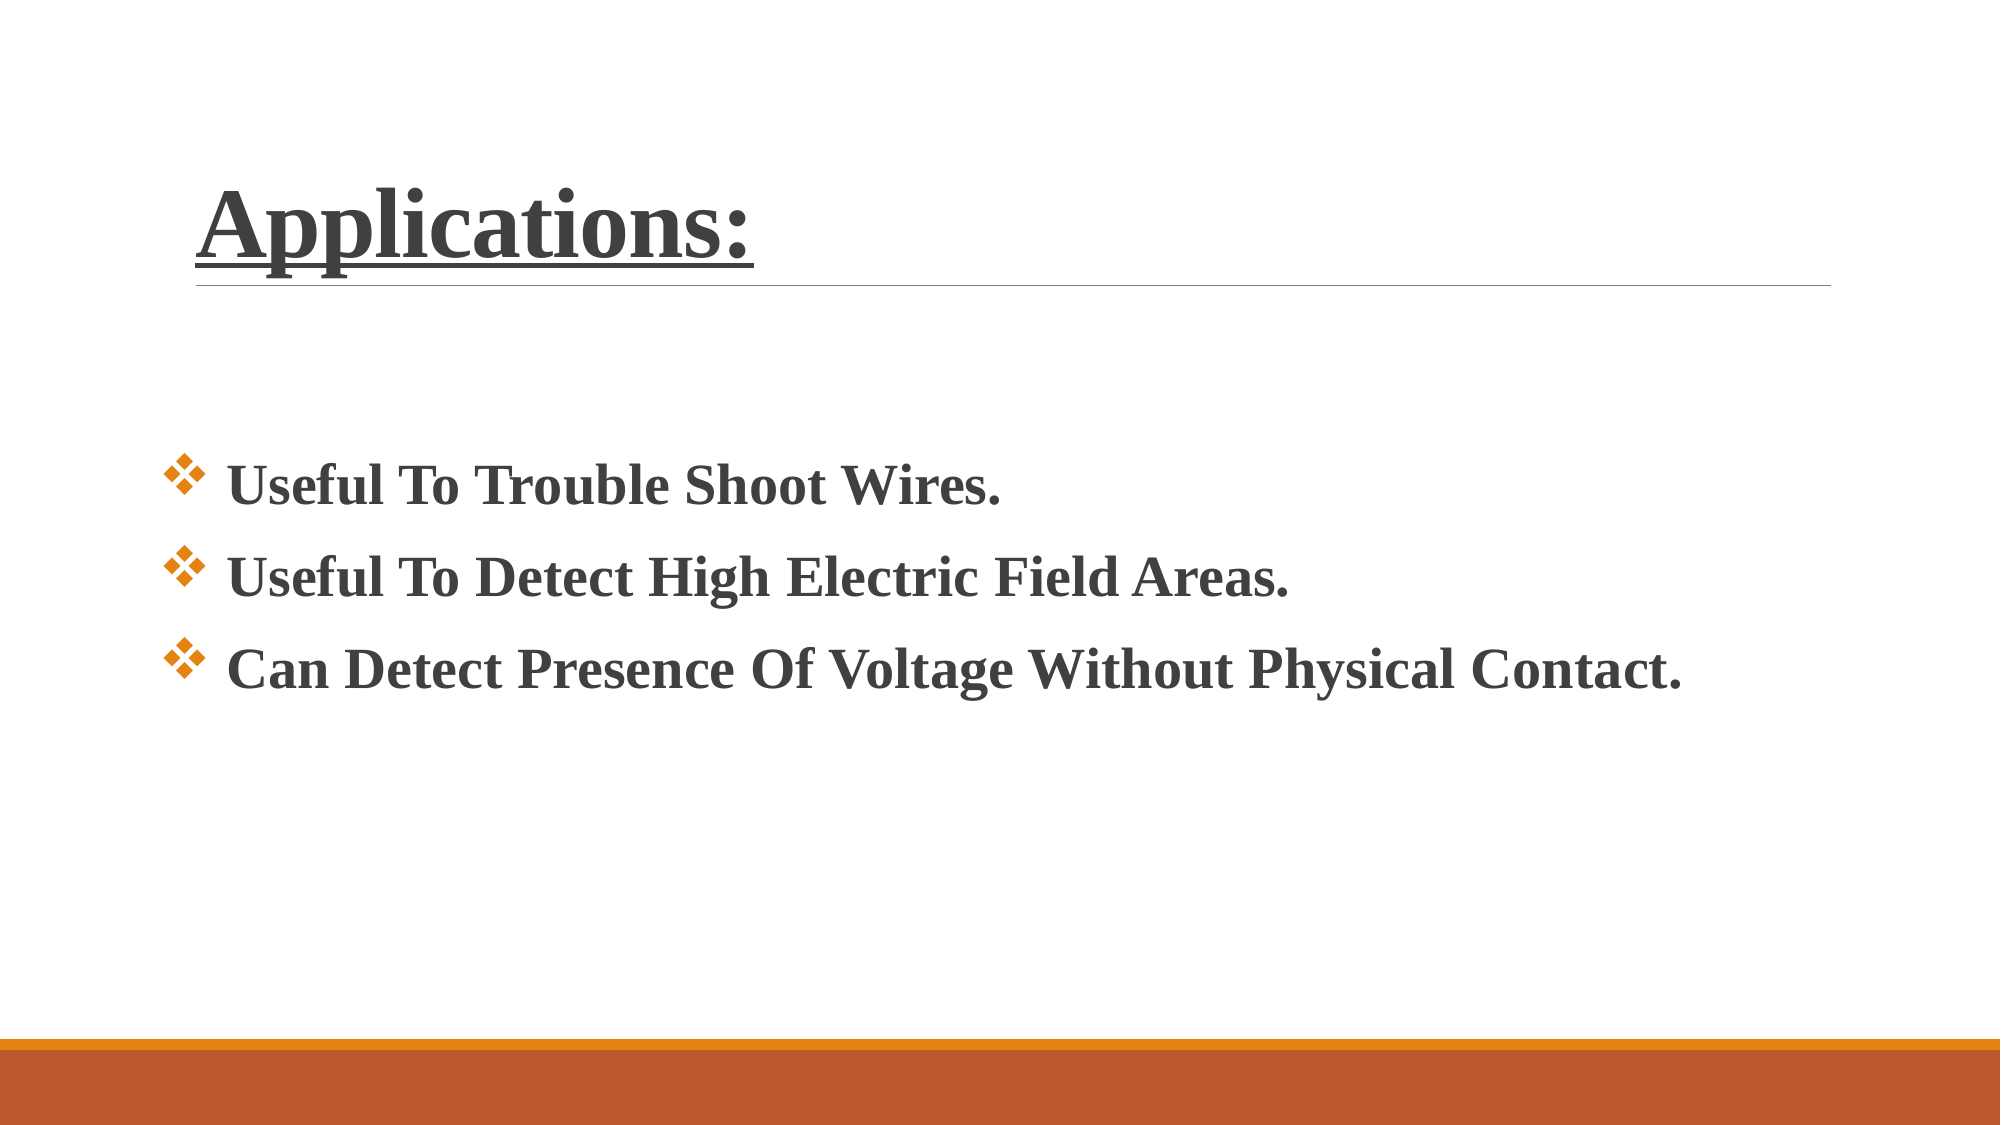

# Applications:
 Useful To Trouble Shoot Wires.
 Useful To Detect High Electric Field Areas.
 Can Detect Presence Of Voltage Without Physical Contact.